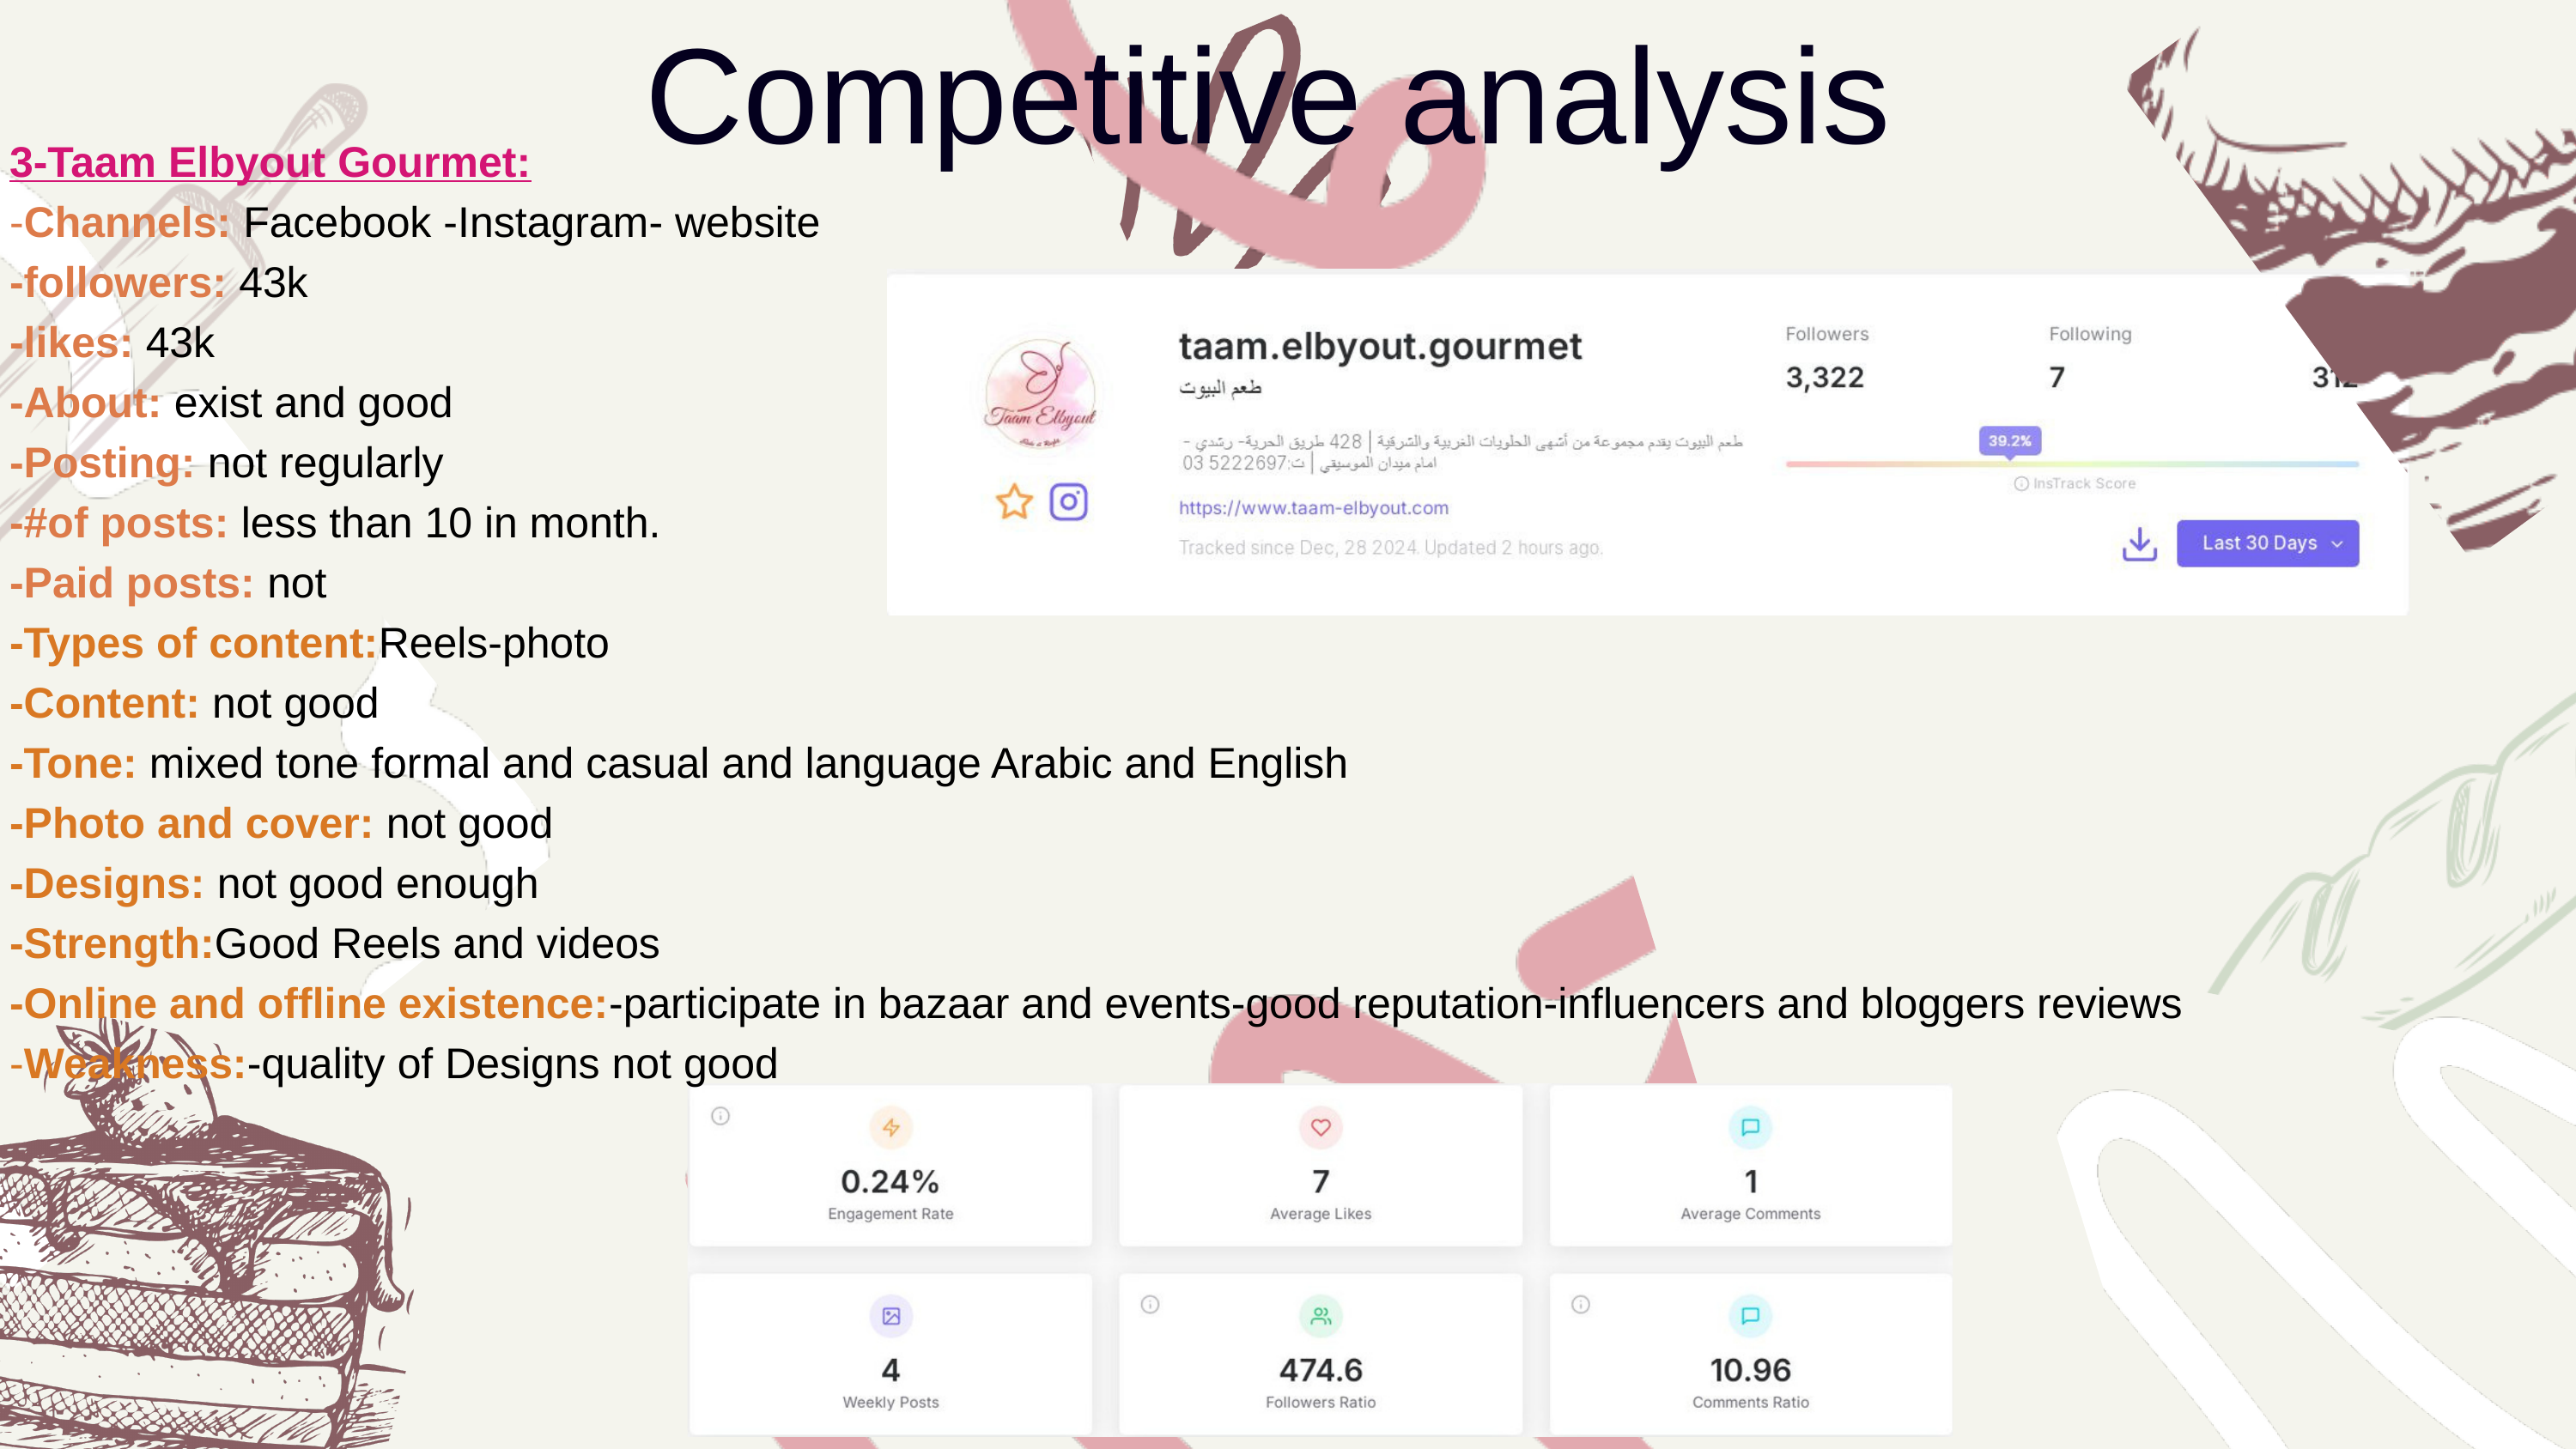

Competitive analysis

3-Taam Elbyout Gourmet:
-Channels: Facebook -Instagram- website
-followers: 43k
-likes: 43k
-About: exist and good
-Posting: not regularly
-#of posts: less than 10 in month.
-Paid posts: not
-Types of content:Reels-photo
-Content: not good
-Tone: mixed tone formal and casual and language Arabic and English
-Photo and cover: not good
-Designs: not good enough
-Strength:Good Reels and videos
-Online and offline existence:-participate in bazaar and events-good reputation-influencers and bloggers reviews
-Weakness:-quality of Designs not good